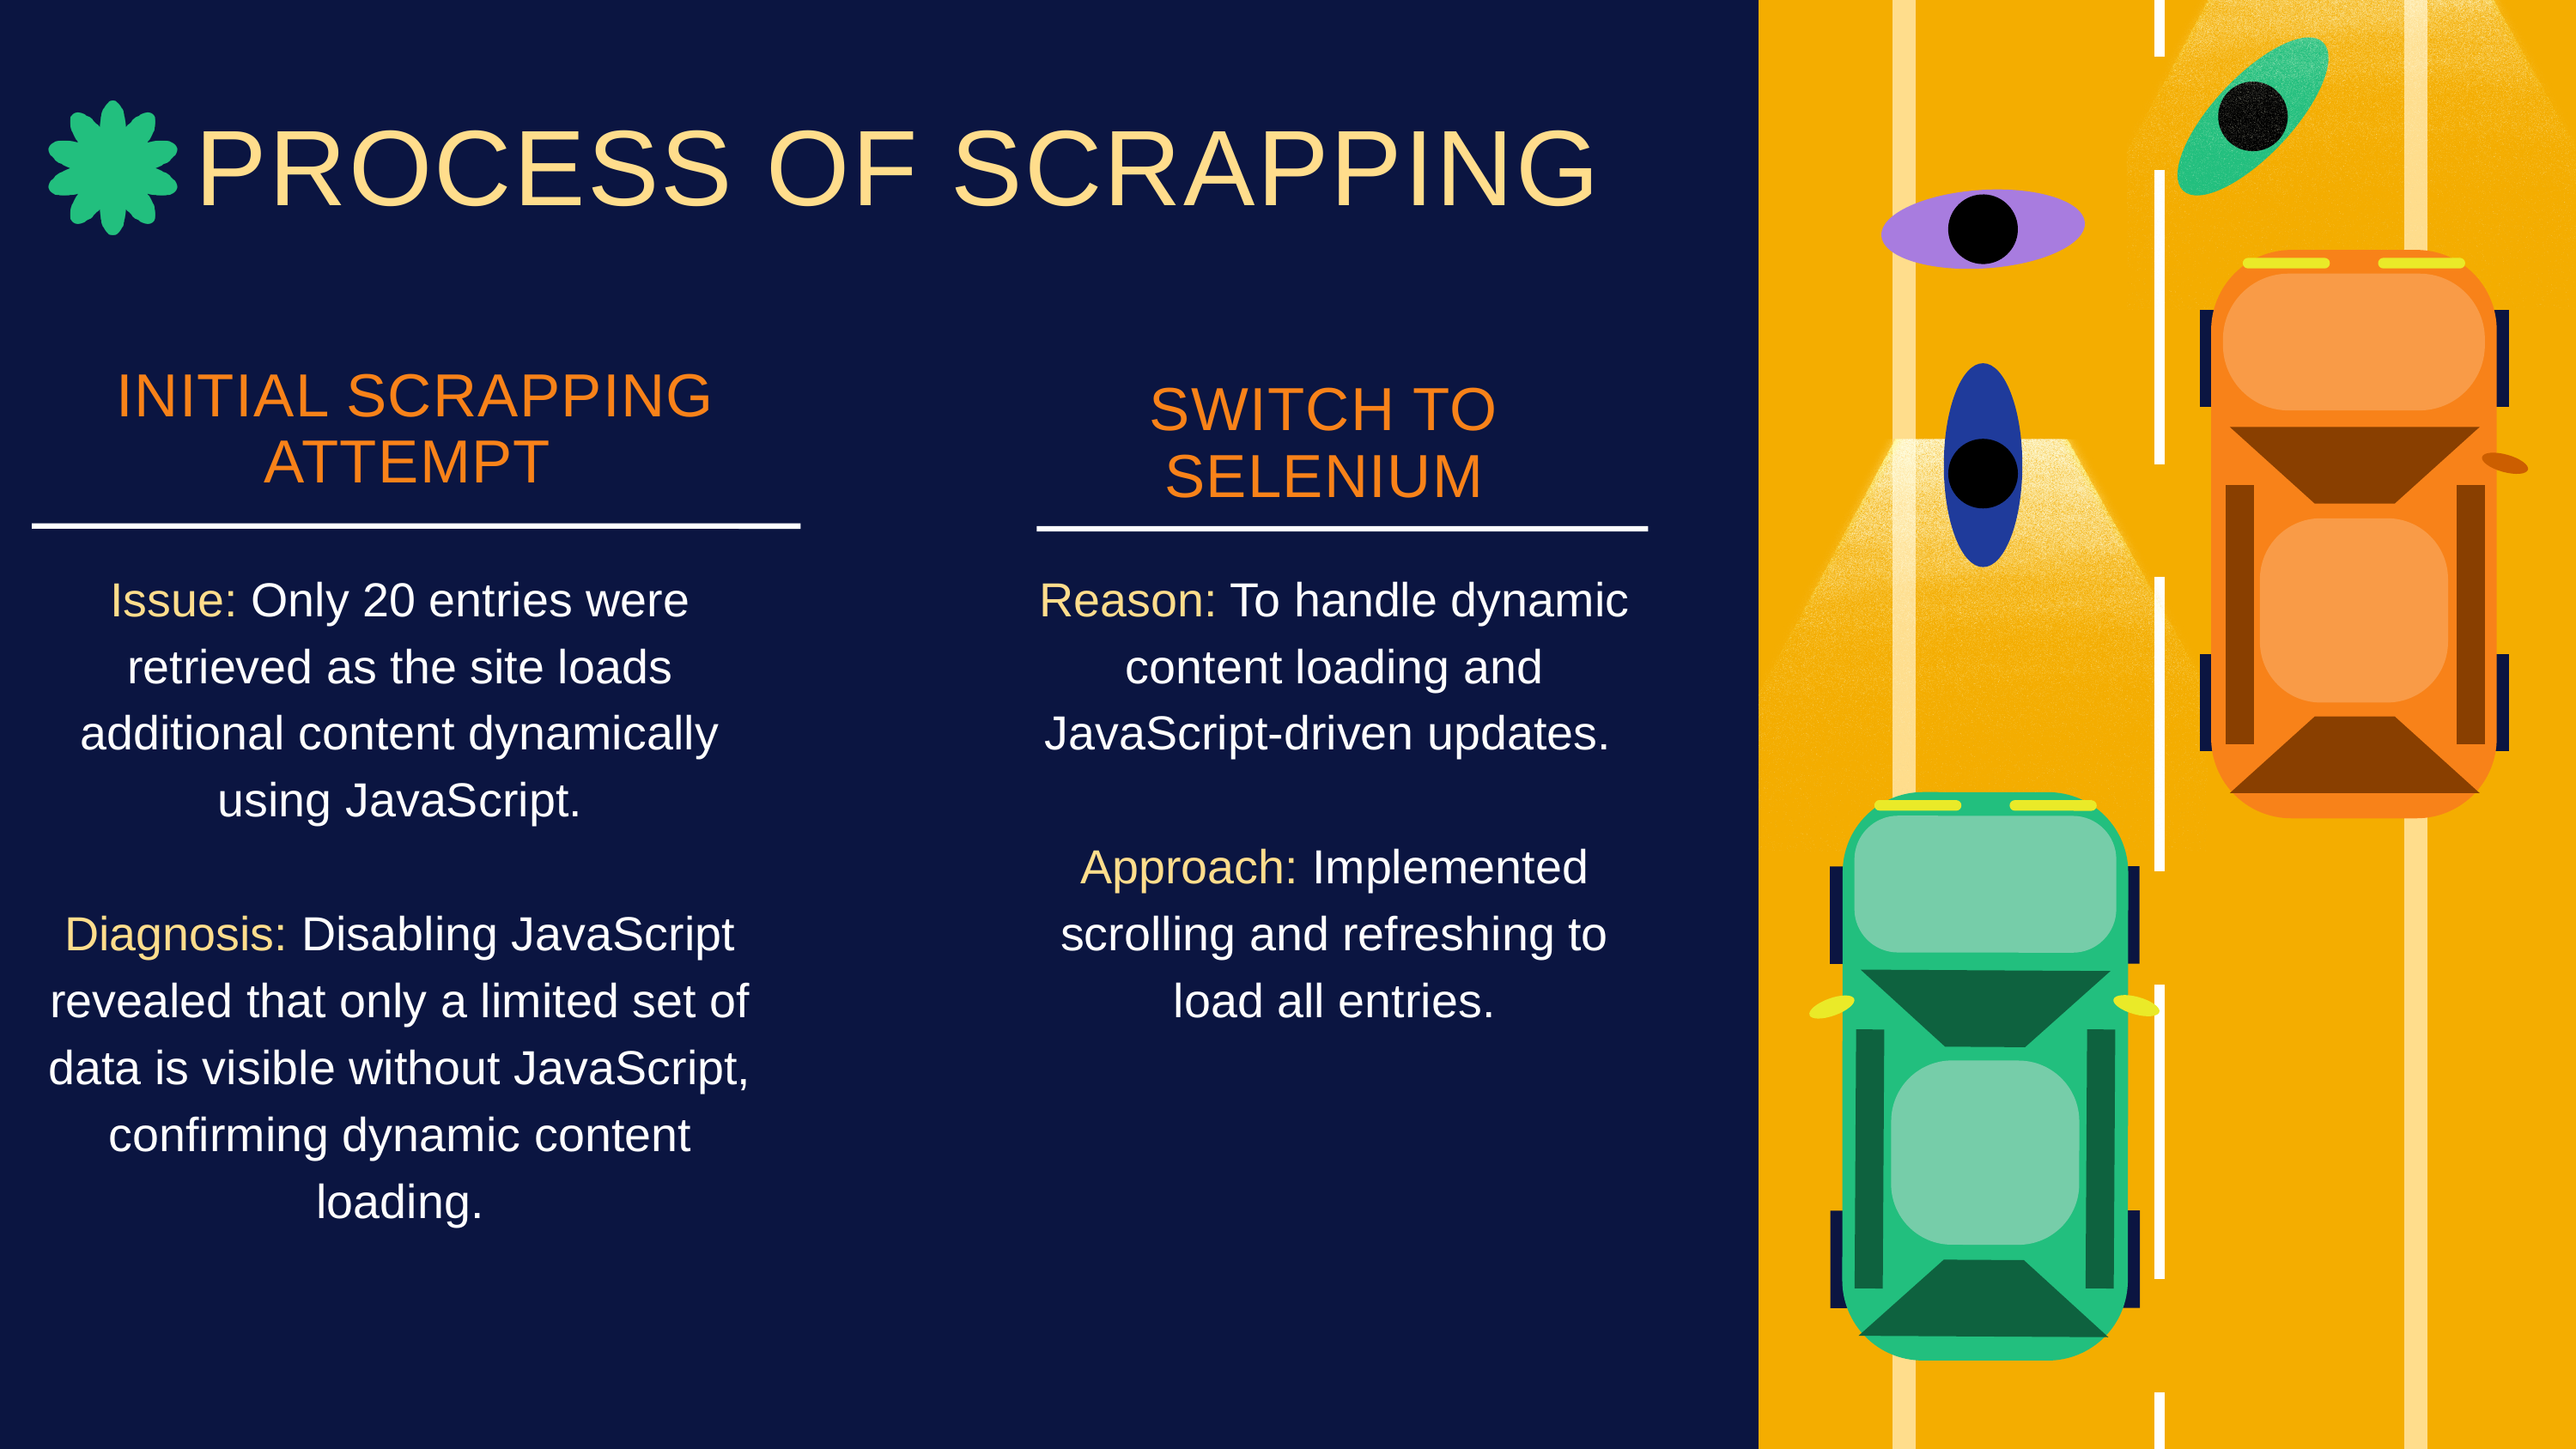

PROCESS OF SCRAPPING

INITIAL SCRAPPING ATTEMPT

SWITCH TO SELENIUM

Issue: Only 20 entries were retrieved as the site loads additional content dynamically using JavaScript.

Diagnosis: Disabling JavaScript revealed that only a limited set of data is visible without JavaScript, confirming dynamic content loading.

Reason: To handle dynamic content loading and JavaScript-driven updates.

Approach: Implemented scrolling and refreshing to load all entries.